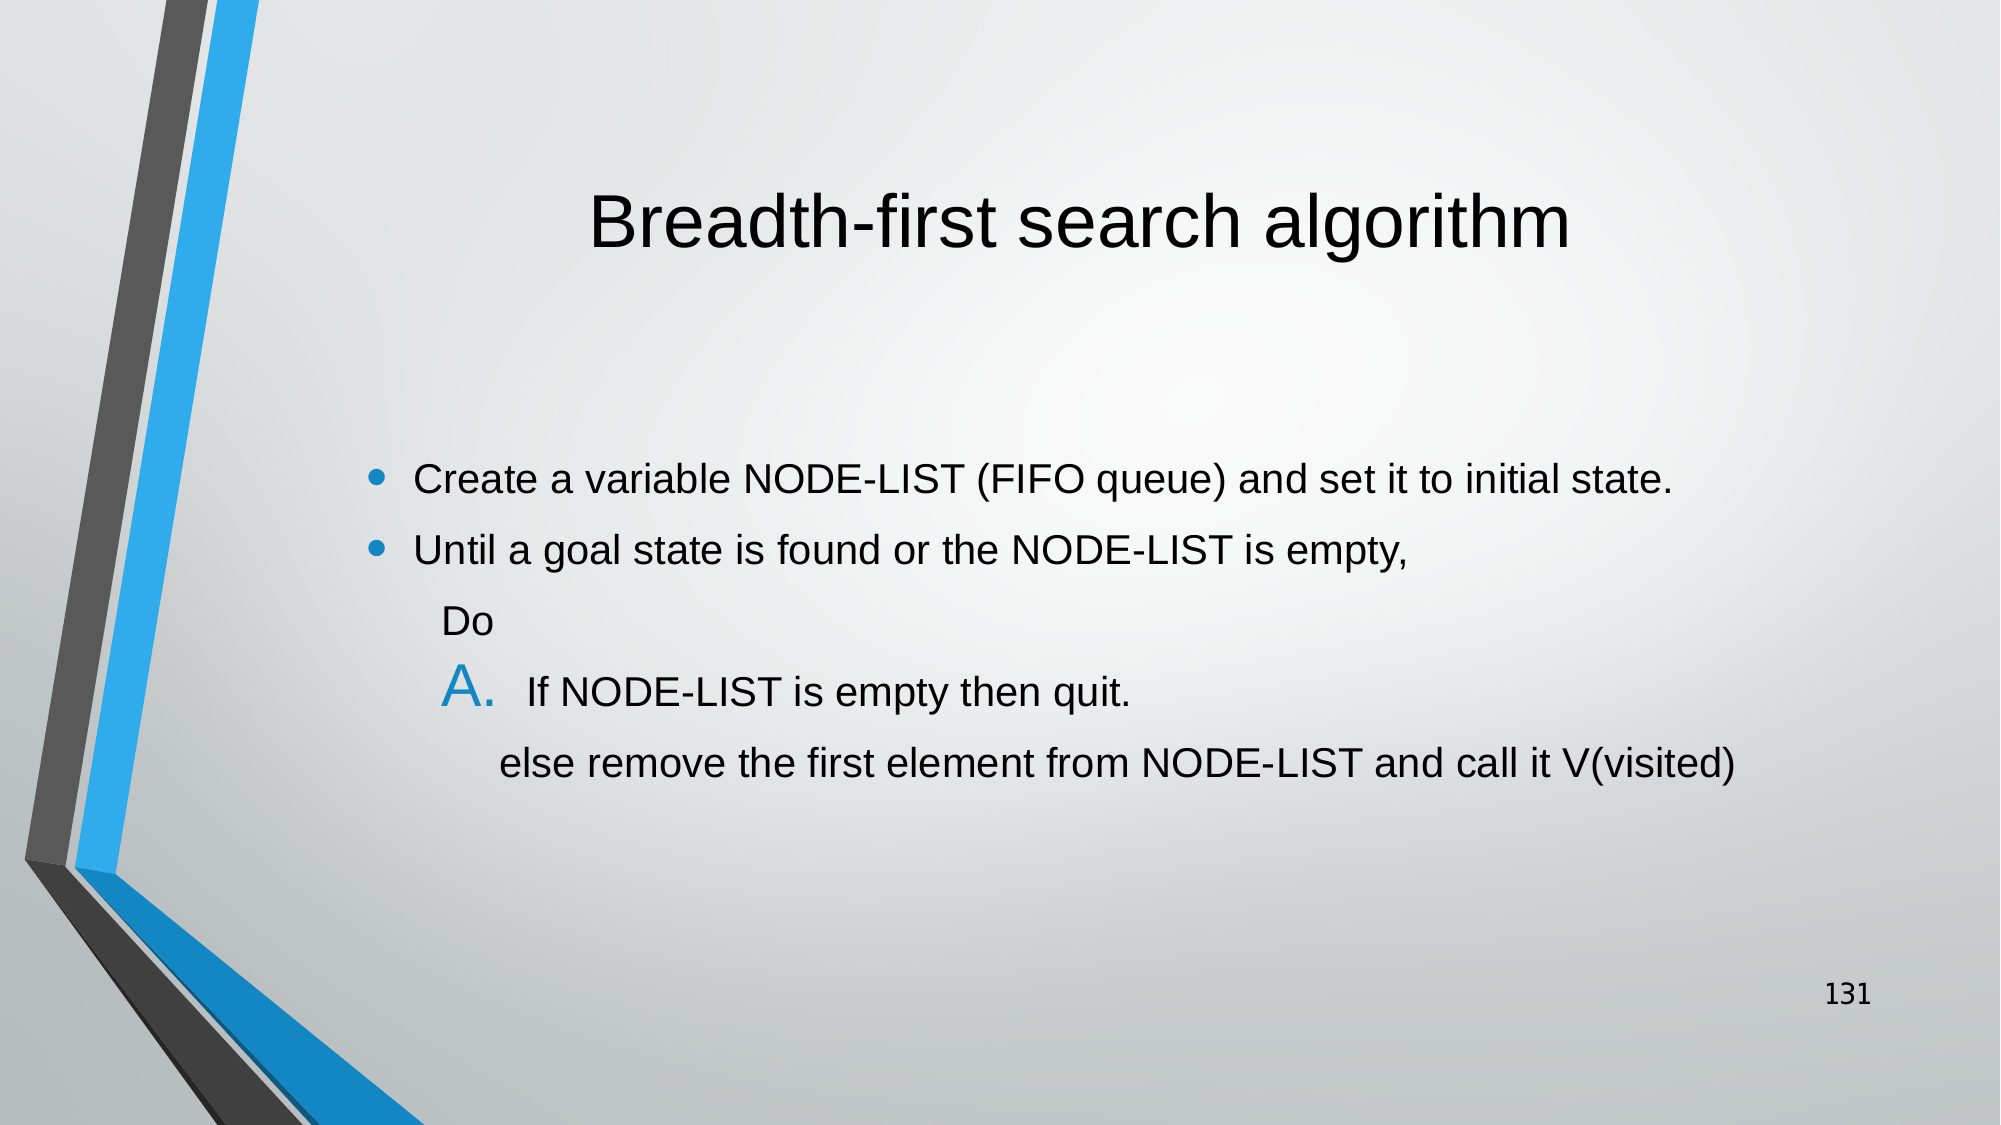

# Breadth-first search algorithm
Create a variable NODE-LIST (FIFO queue) and set it to initial state.
Until a goal state is found or the NODE-LIST is empty,
Do
If NODE-LIST is empty then quit.
     else remove the first element from NODE-LIST and call it V(visited)

131